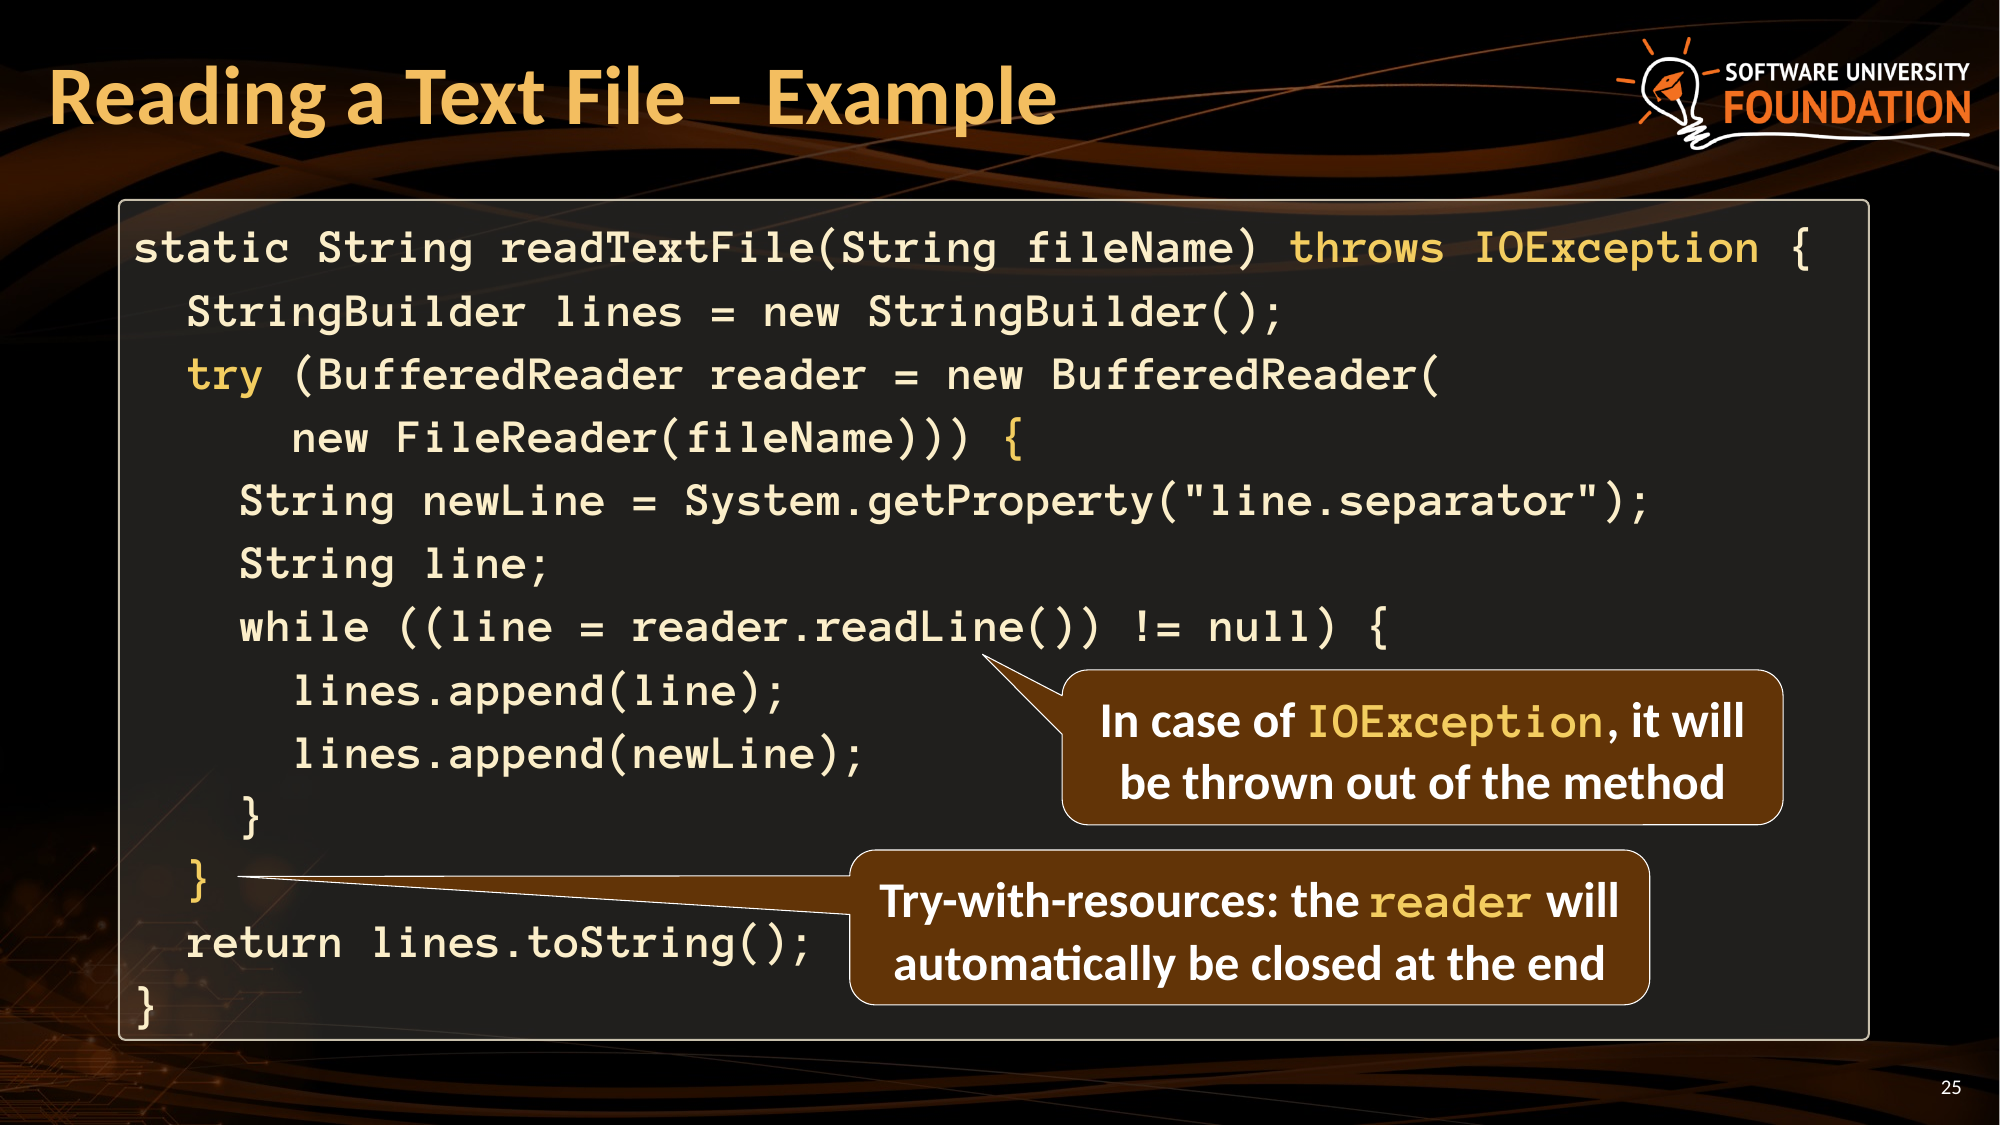

# Reading a Text File – Example
static String readTextFile(String fileName) throws IOException {
  StringBuilder lines = new StringBuilder();
  try (BufferedReader reader = new BufferedReader(
      new FileReader(fileName))) {
    String newLine = System.getProperty("line.separator");
    String line;
    while ((line = reader.readLine()) != null) {
      lines.append(line);
      lines.append(newLine);
    }
  }
  return lines.toString();
}
In case of IOException, it will be thrown out of the method
Try-with-resources: the reader will automatically be closed at the end
25